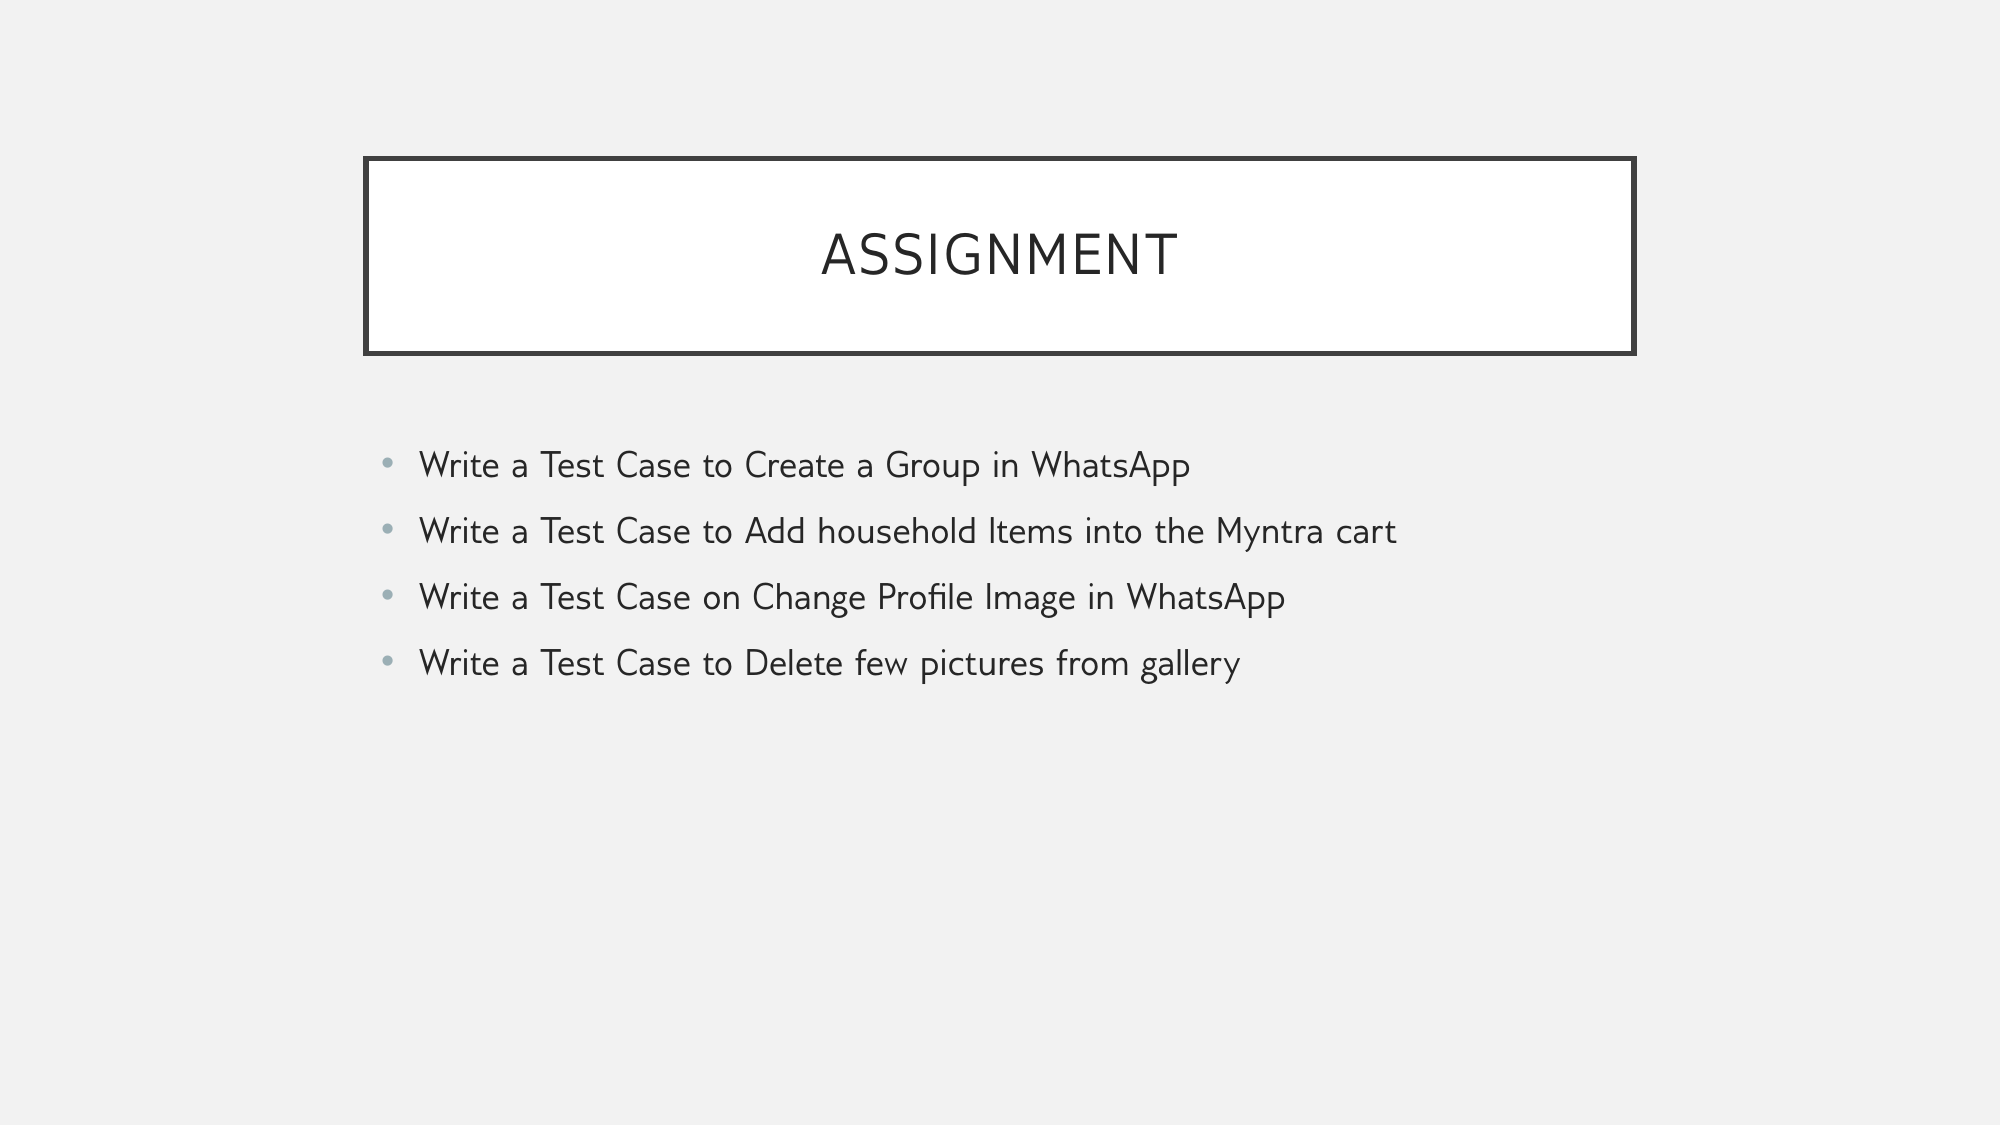

# assignment
Write a Test Case to Create a Group in WhatsApp
Write a Test Case to Add household Items into the Myntra cart
Write a Test Case on Change Profile Image in WhatsApp
Write a Test Case to Delete few pictures from gallery